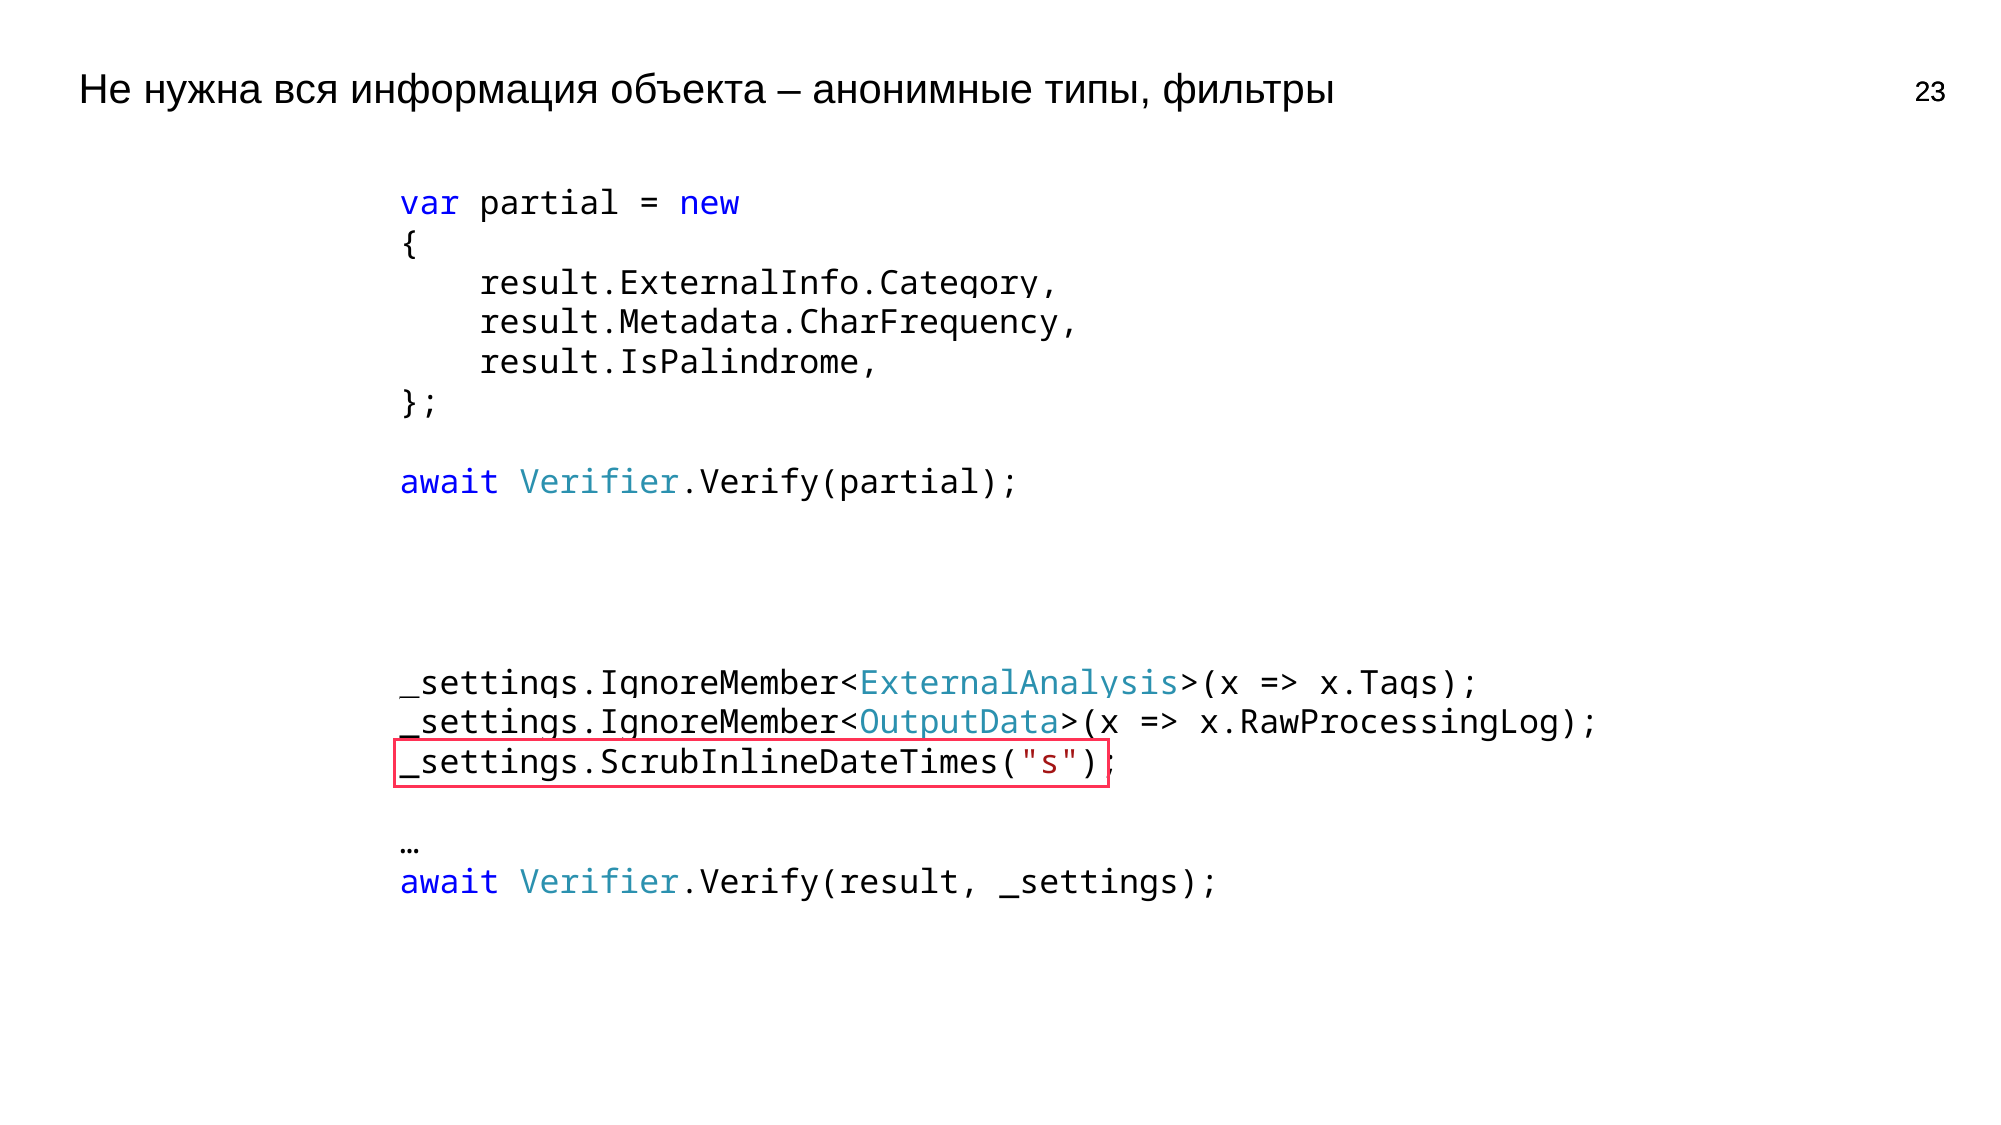

# Не нужна вся информация объекта – анонимные типы, фильтры
var partial = new
{
    result.ExternalInfo.Category,
    result.Metadata.CharFrequency,
    result.IsPalindrome,
};

await Verifier.Verify(partial);
_settings.IgnoreMember<ExternalAnalysis>(x => x.Tags);
_settings.IgnoreMember<OutputData>(x => x.RawProcessingLog);
_settings.ScrubInlineDateTimes("s");

…
await Verifier.Verify(result, _settings);